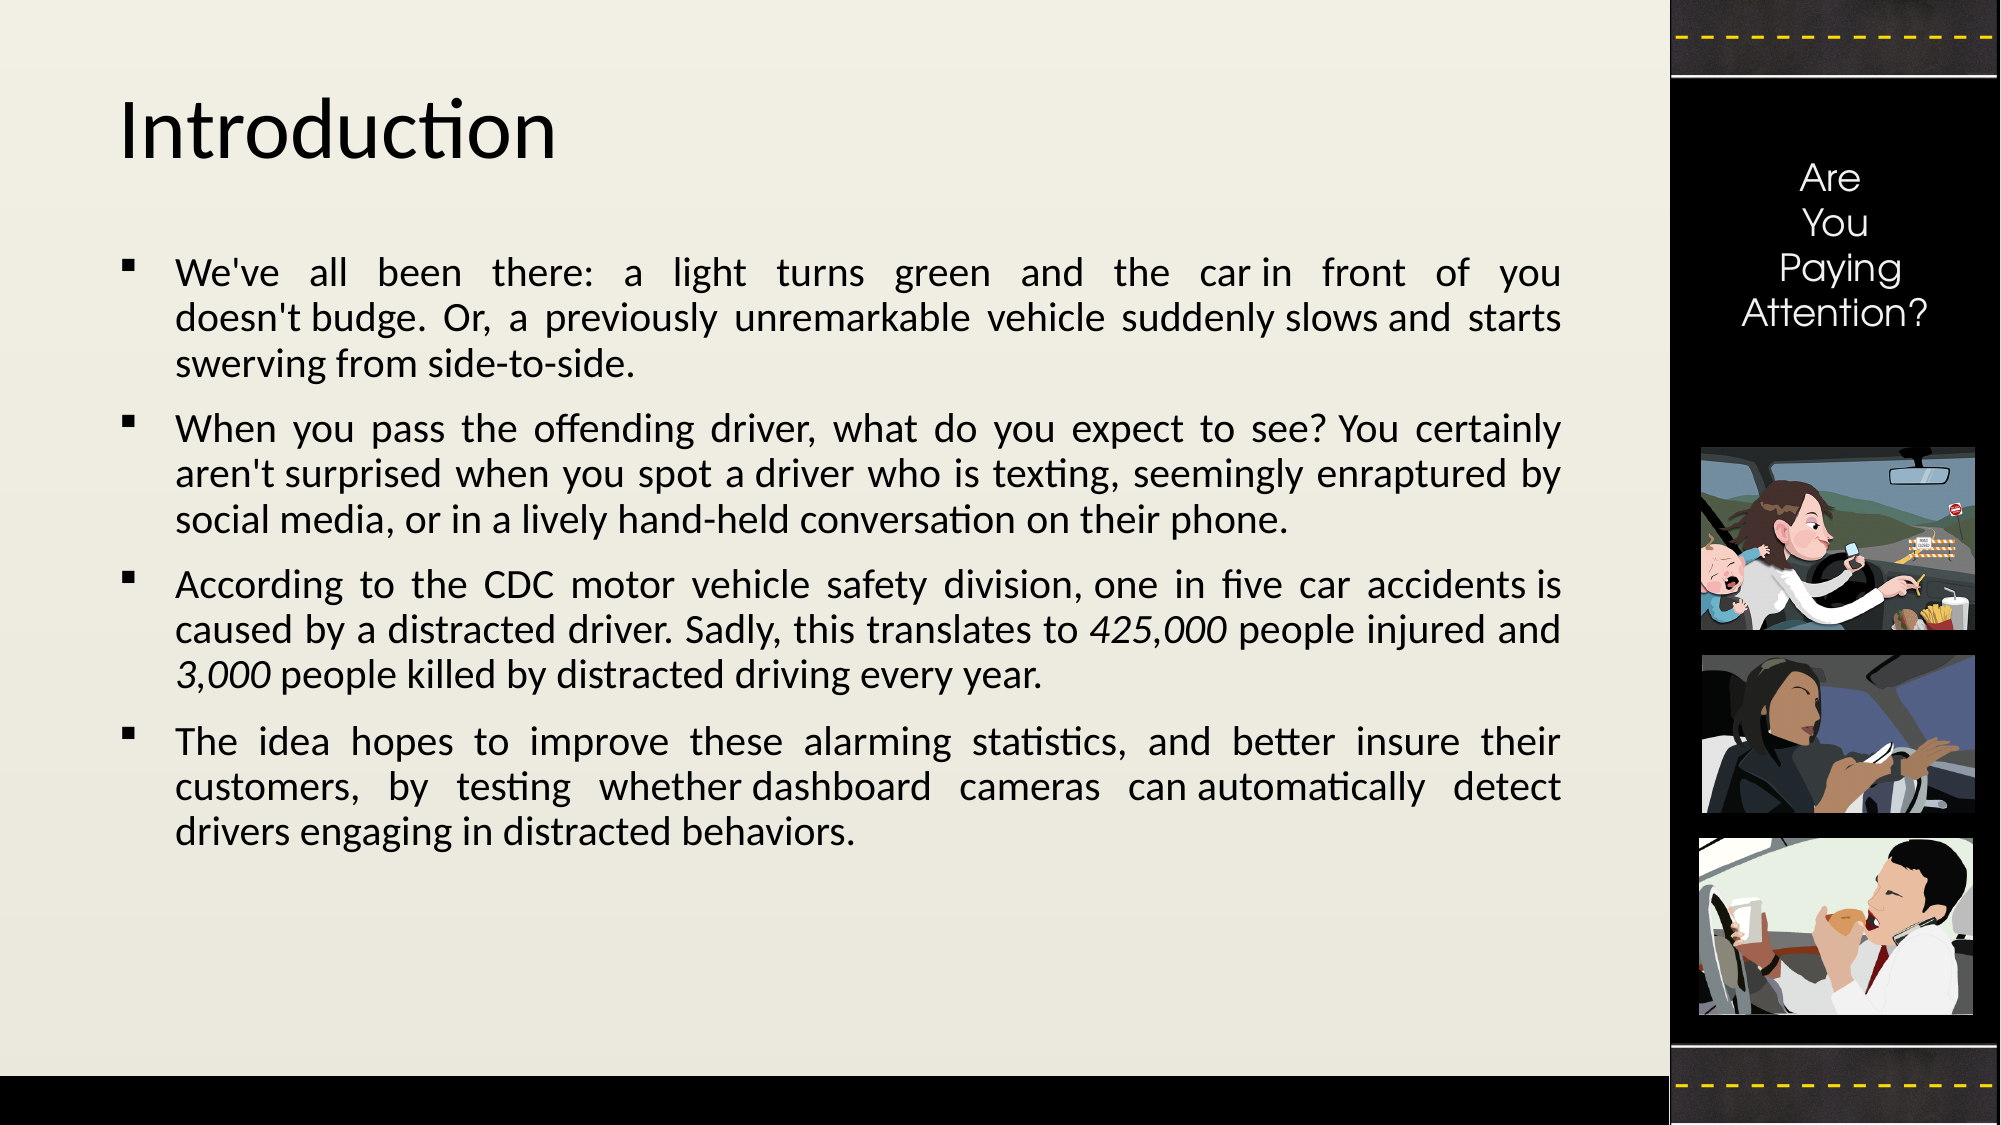

# Introduction
We've all been there: a light turns green and the car in front of you doesn't budge. Or, a previously unremarkable vehicle suddenly slows and starts swerving from side-to-side.
When you pass the offending driver, what do you expect to see? You certainly aren't surprised when you spot a driver who is texting, seemingly enraptured by social media, or in a lively hand-held conversation on their phone.
According to the CDC motor vehicle safety division, one in five car accidents is caused by a distracted driver. Sadly, this translates to 425,000 people injured and 3,000 people killed by distracted driving every year.
The idea hopes to improve these alarming statistics, and better insure their customers, by testing whether dashboard cameras can automatically detect drivers engaging in distracted behaviors.